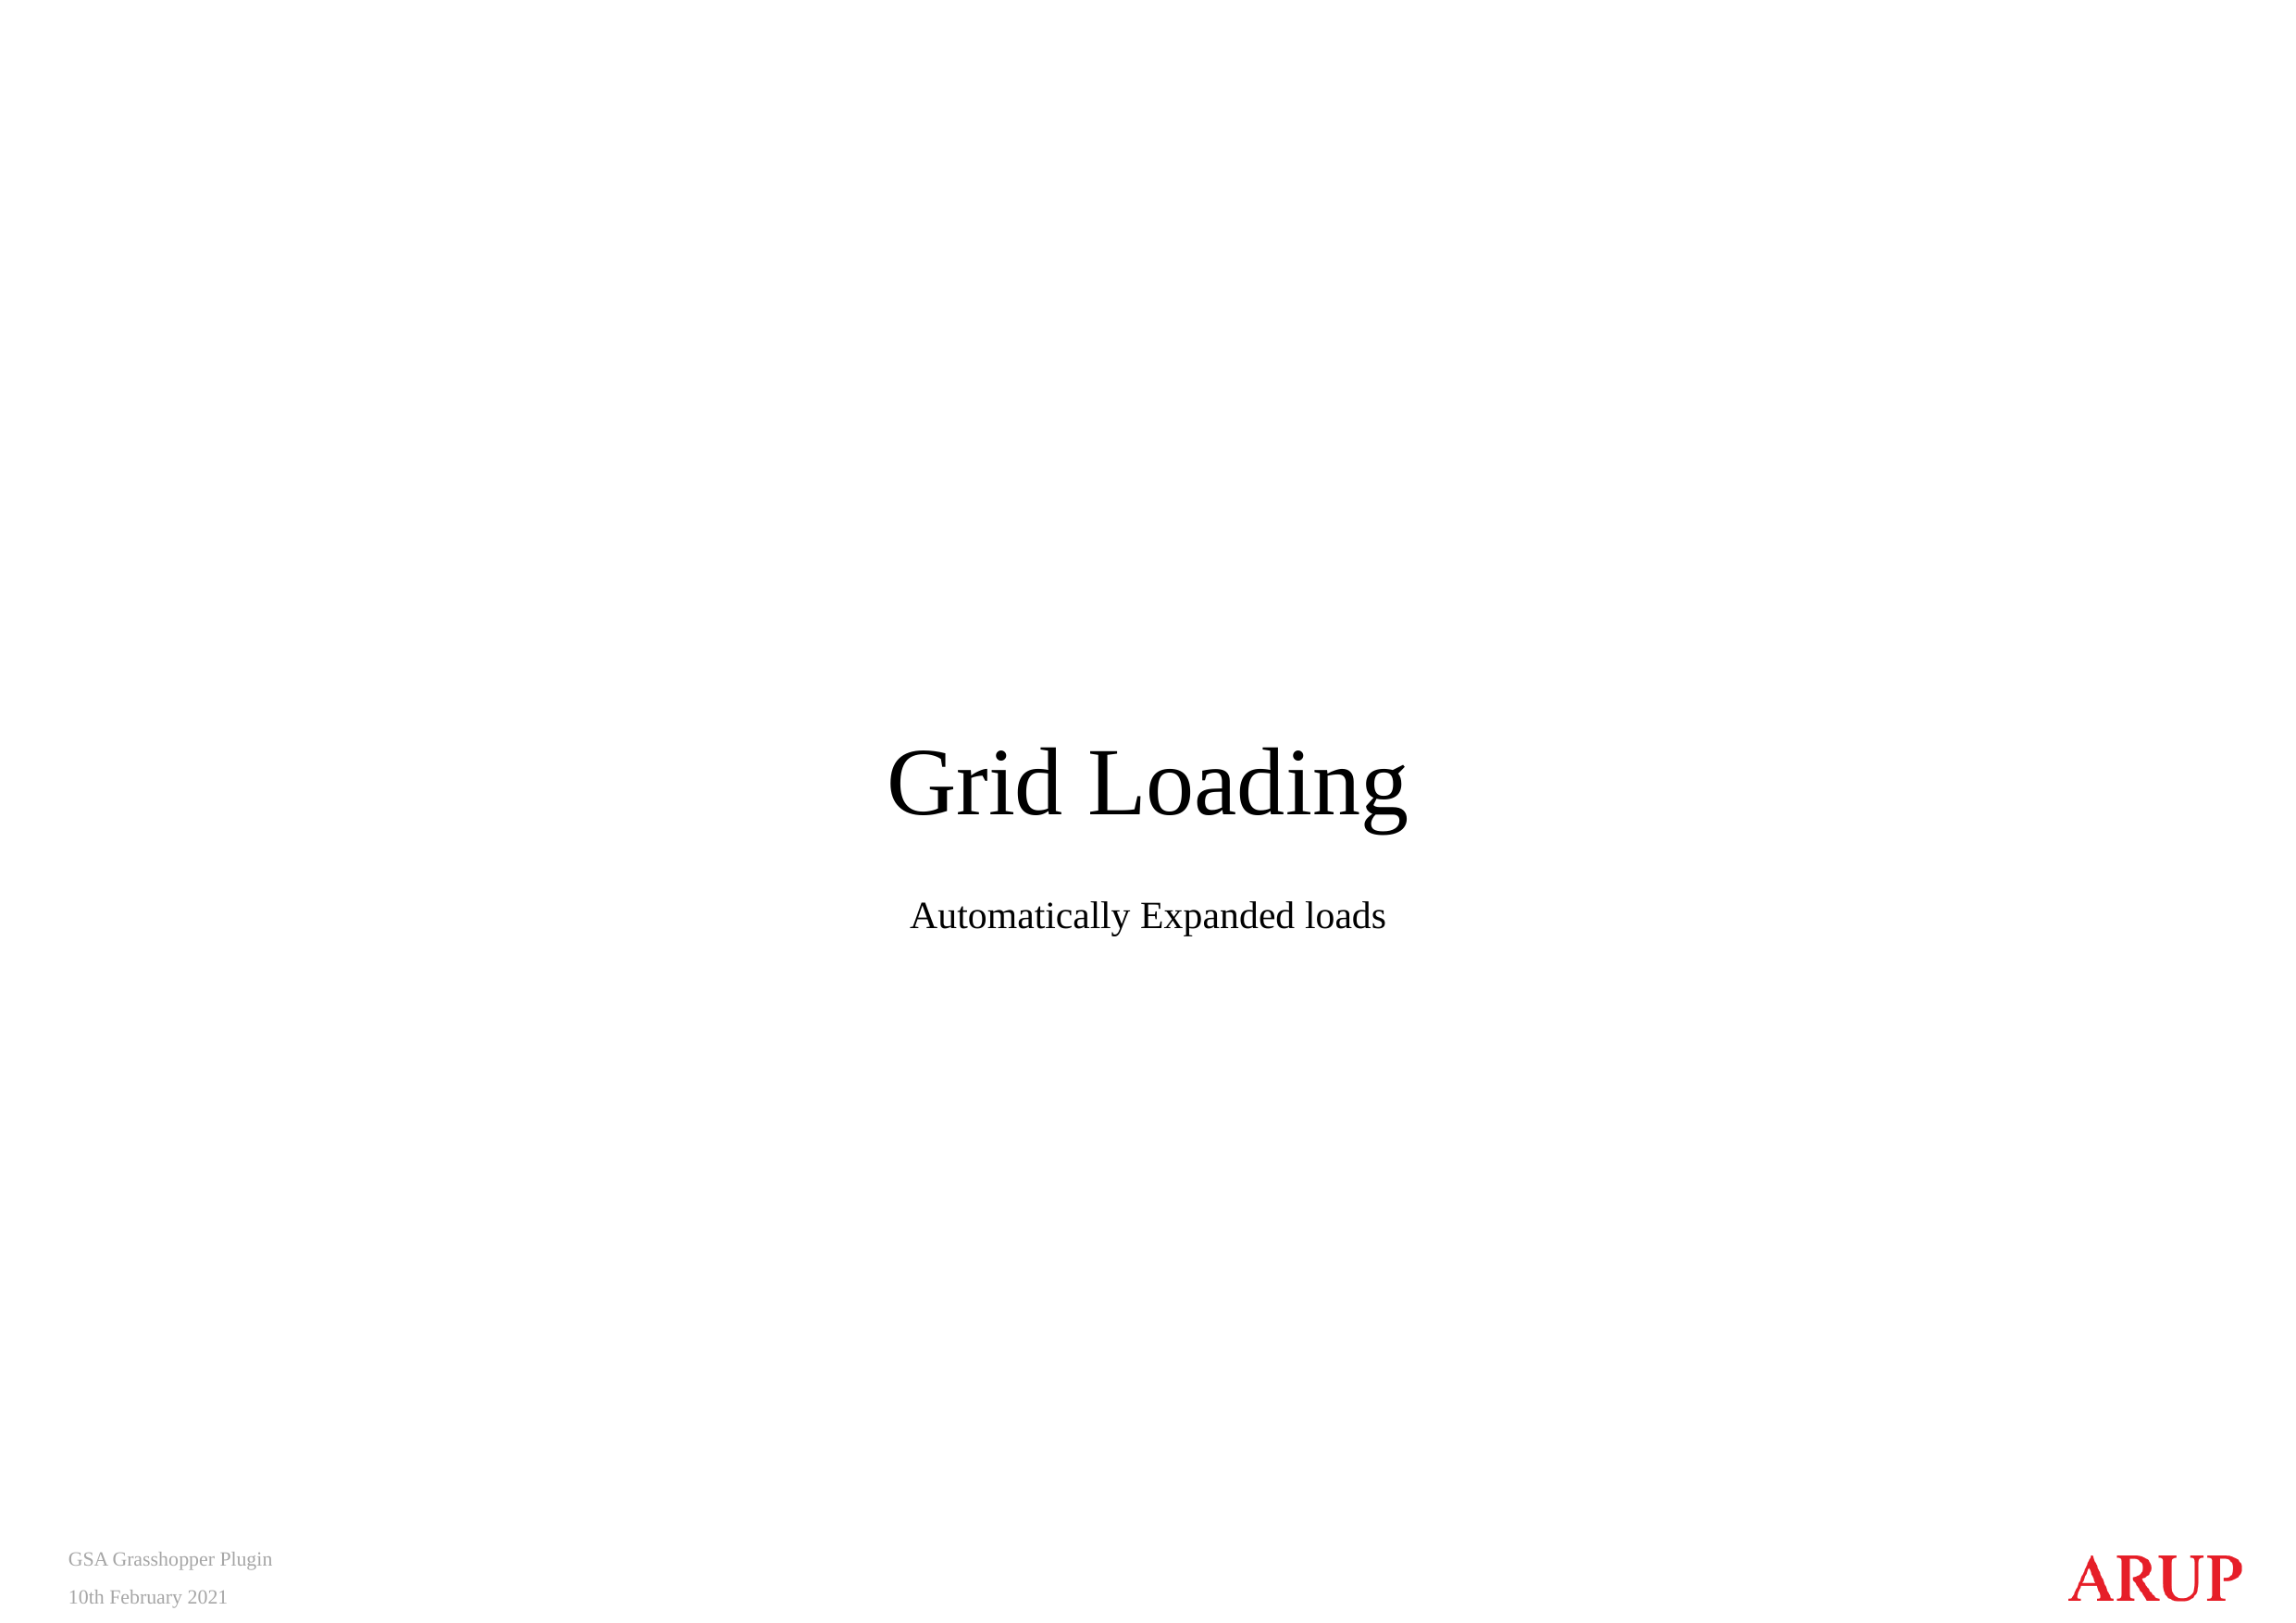

# Grid Loading
Automatically Expanded loads
GSA Grasshopper Plugin
10th February 2021